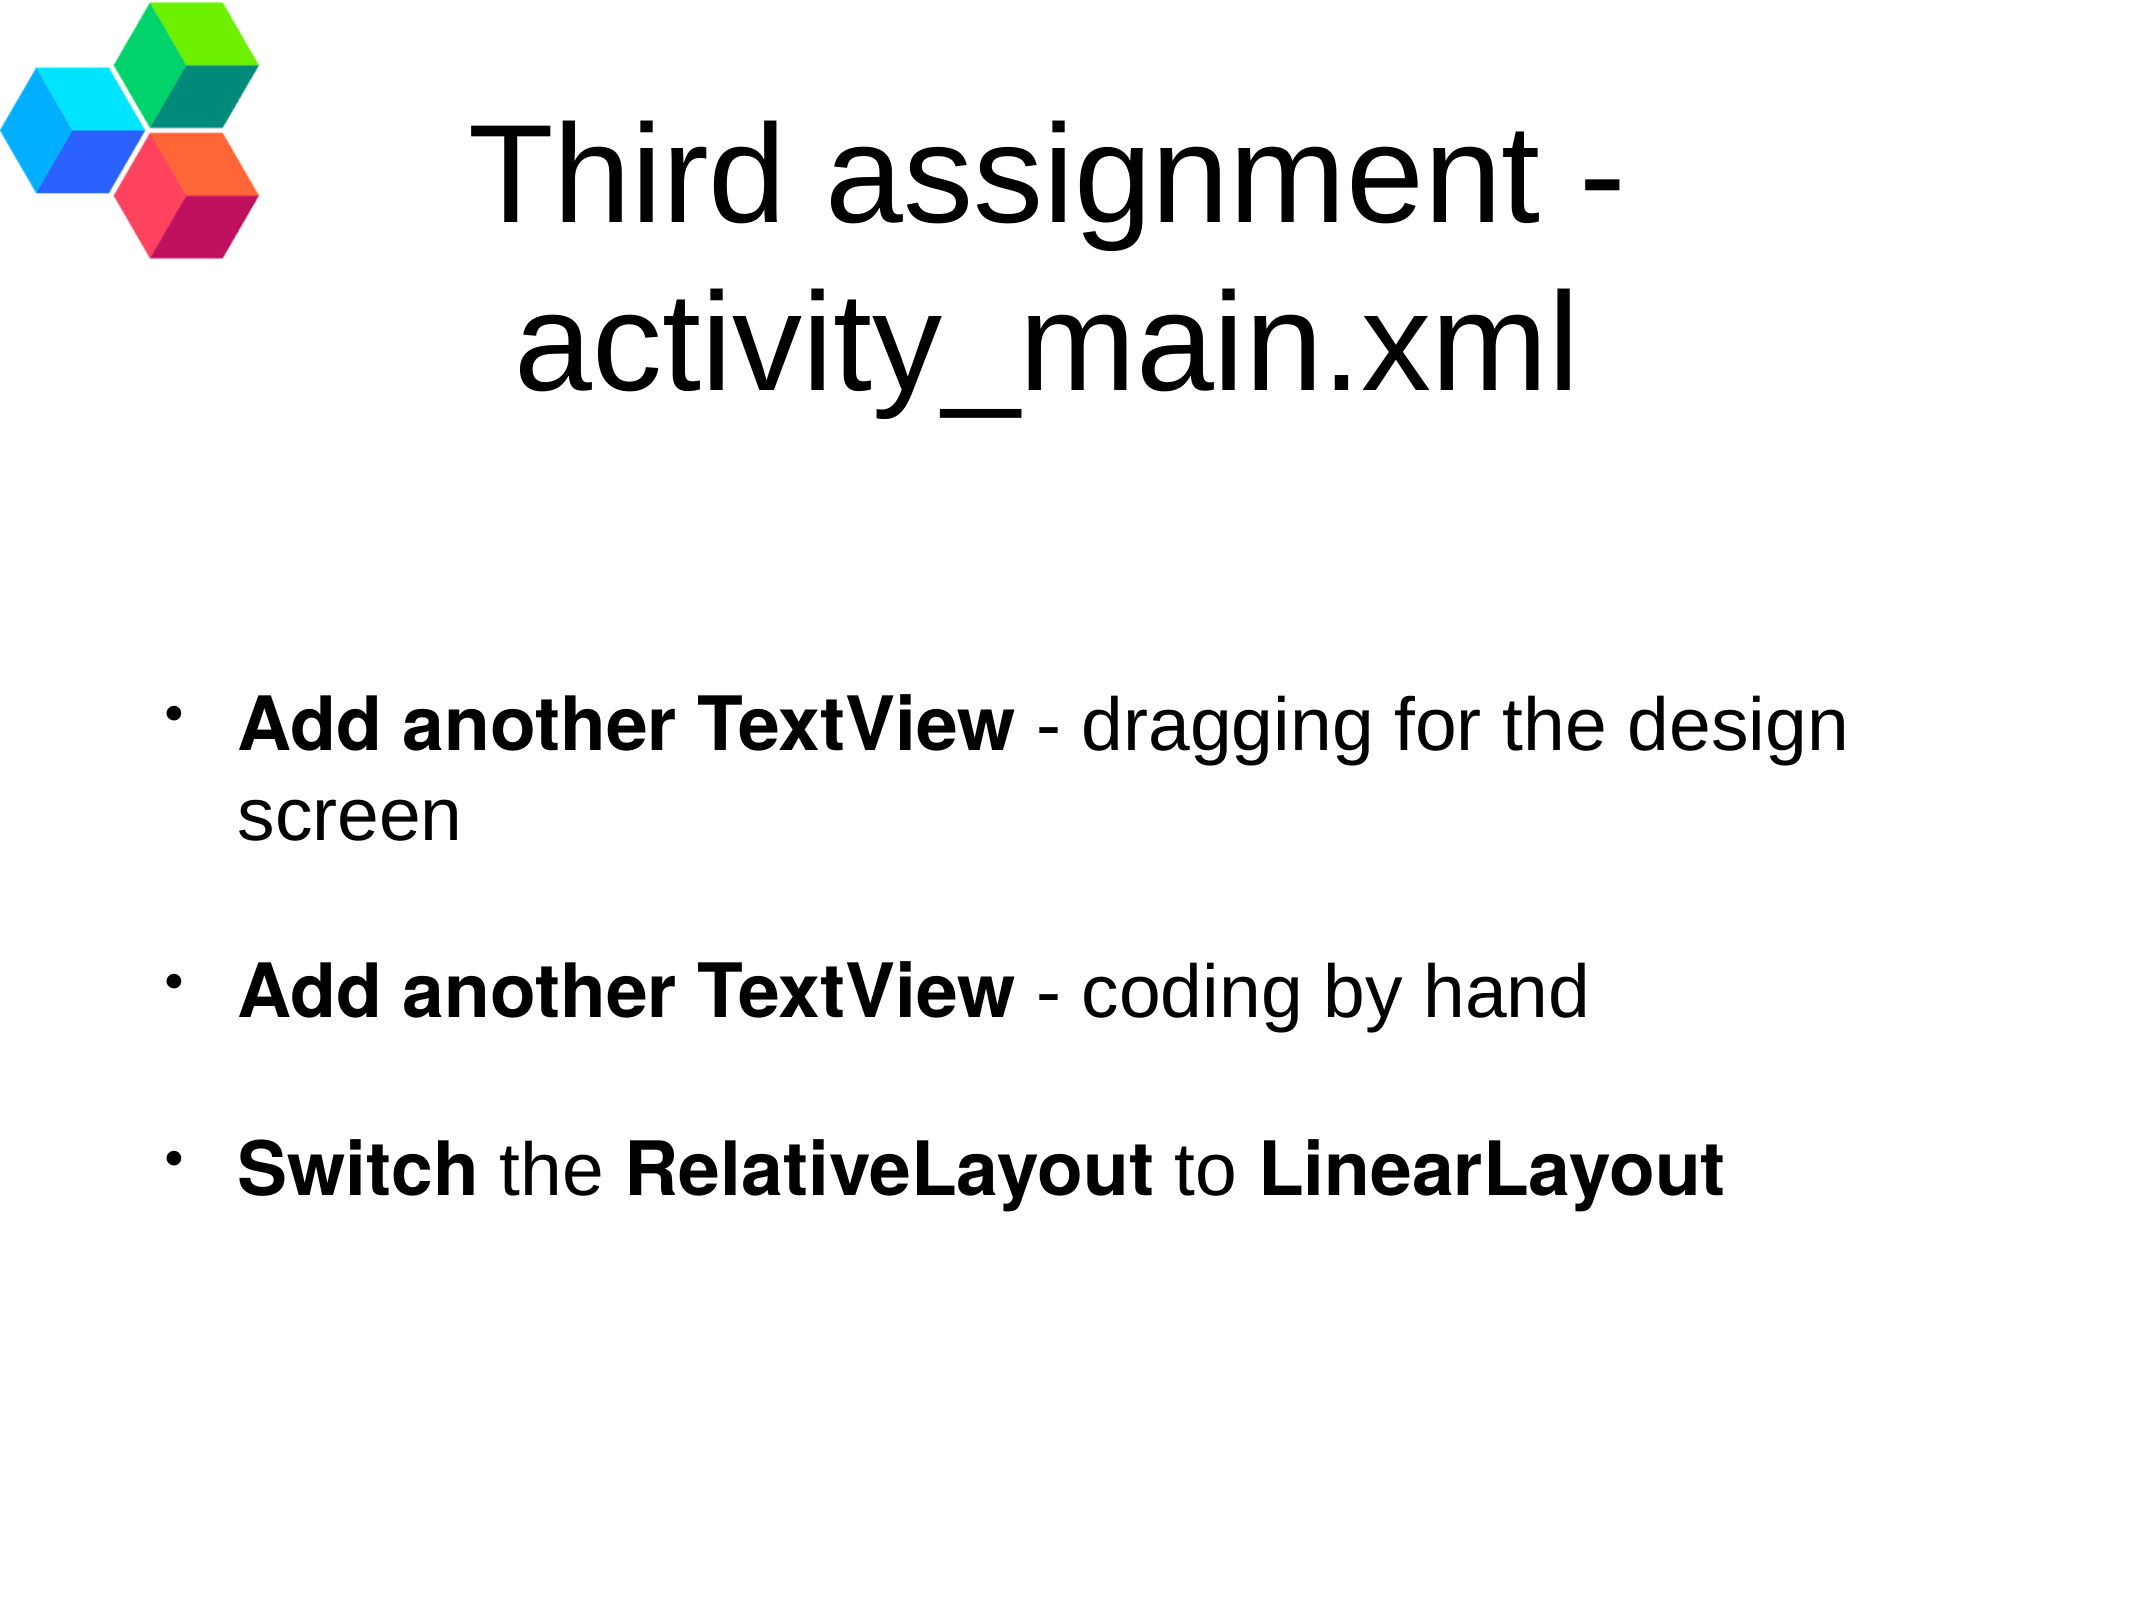

# Third assignment -
activity_main.xml
Add another TextView - dragging for the design screen
Add another TextView - coding by hand
Switch the RelativeLayout to LinearLayout